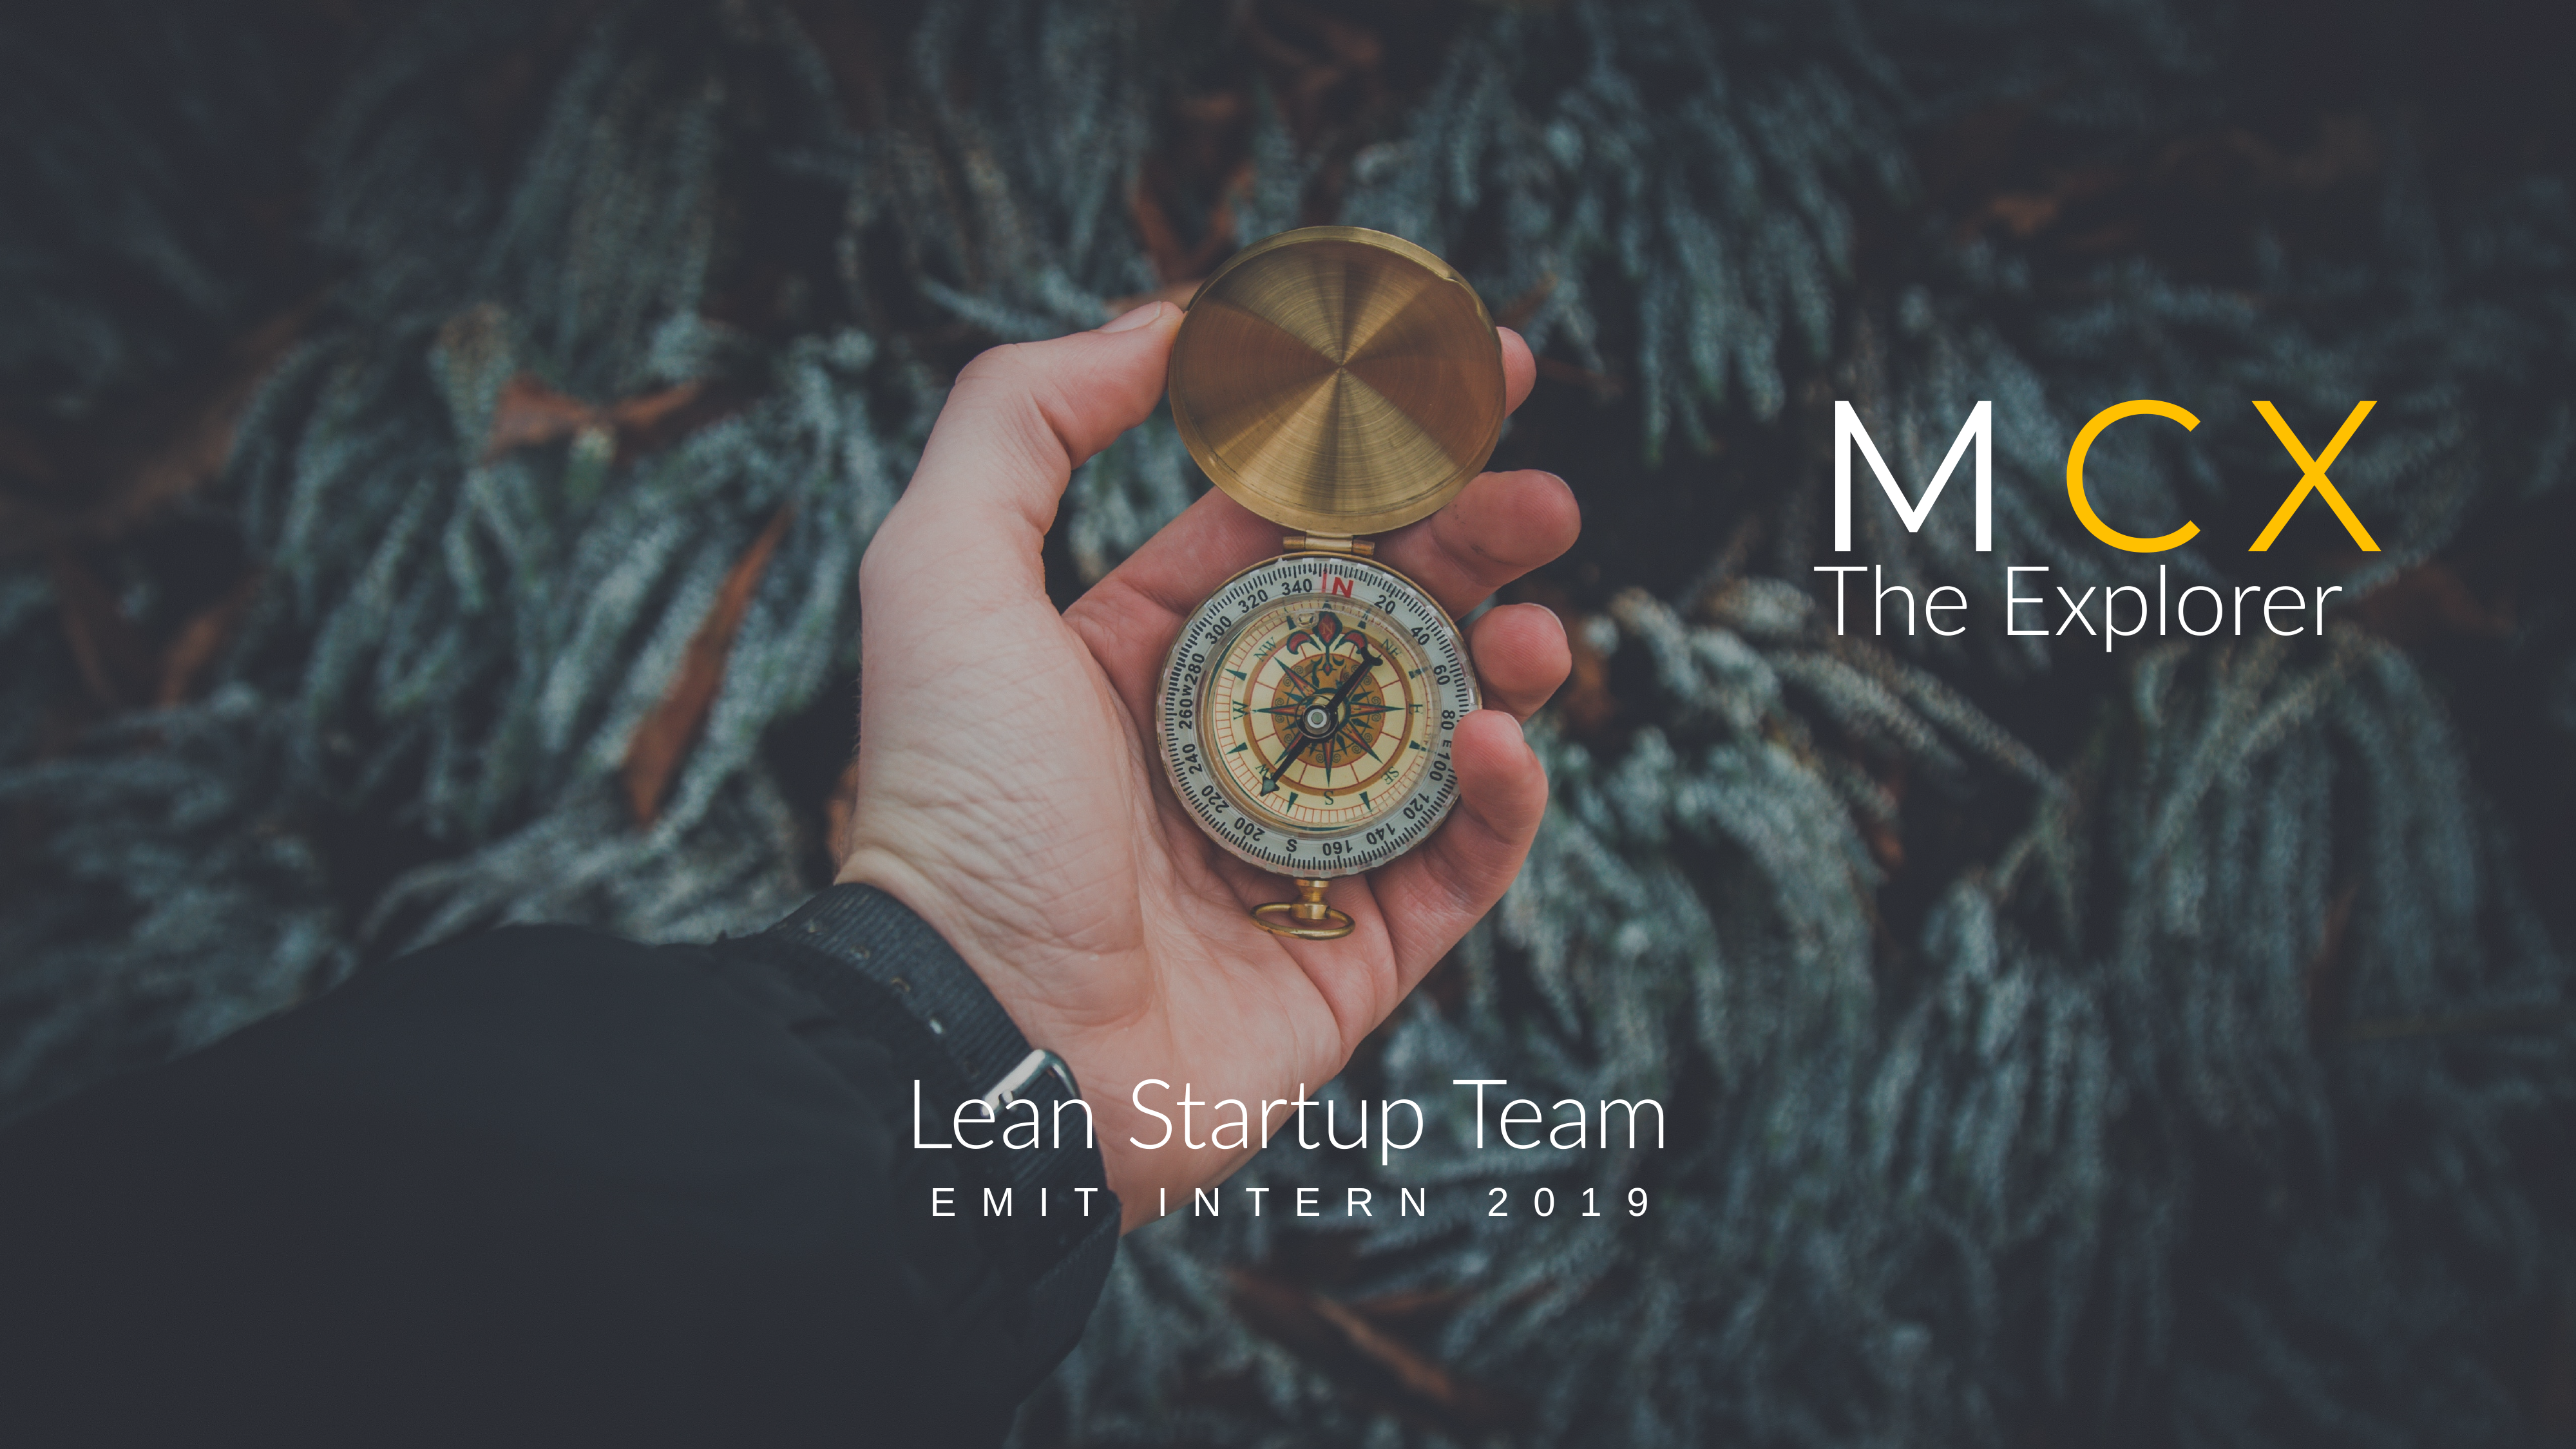

MCX
The Explorer
Lean Startup Team
EMIT INTERN 2019